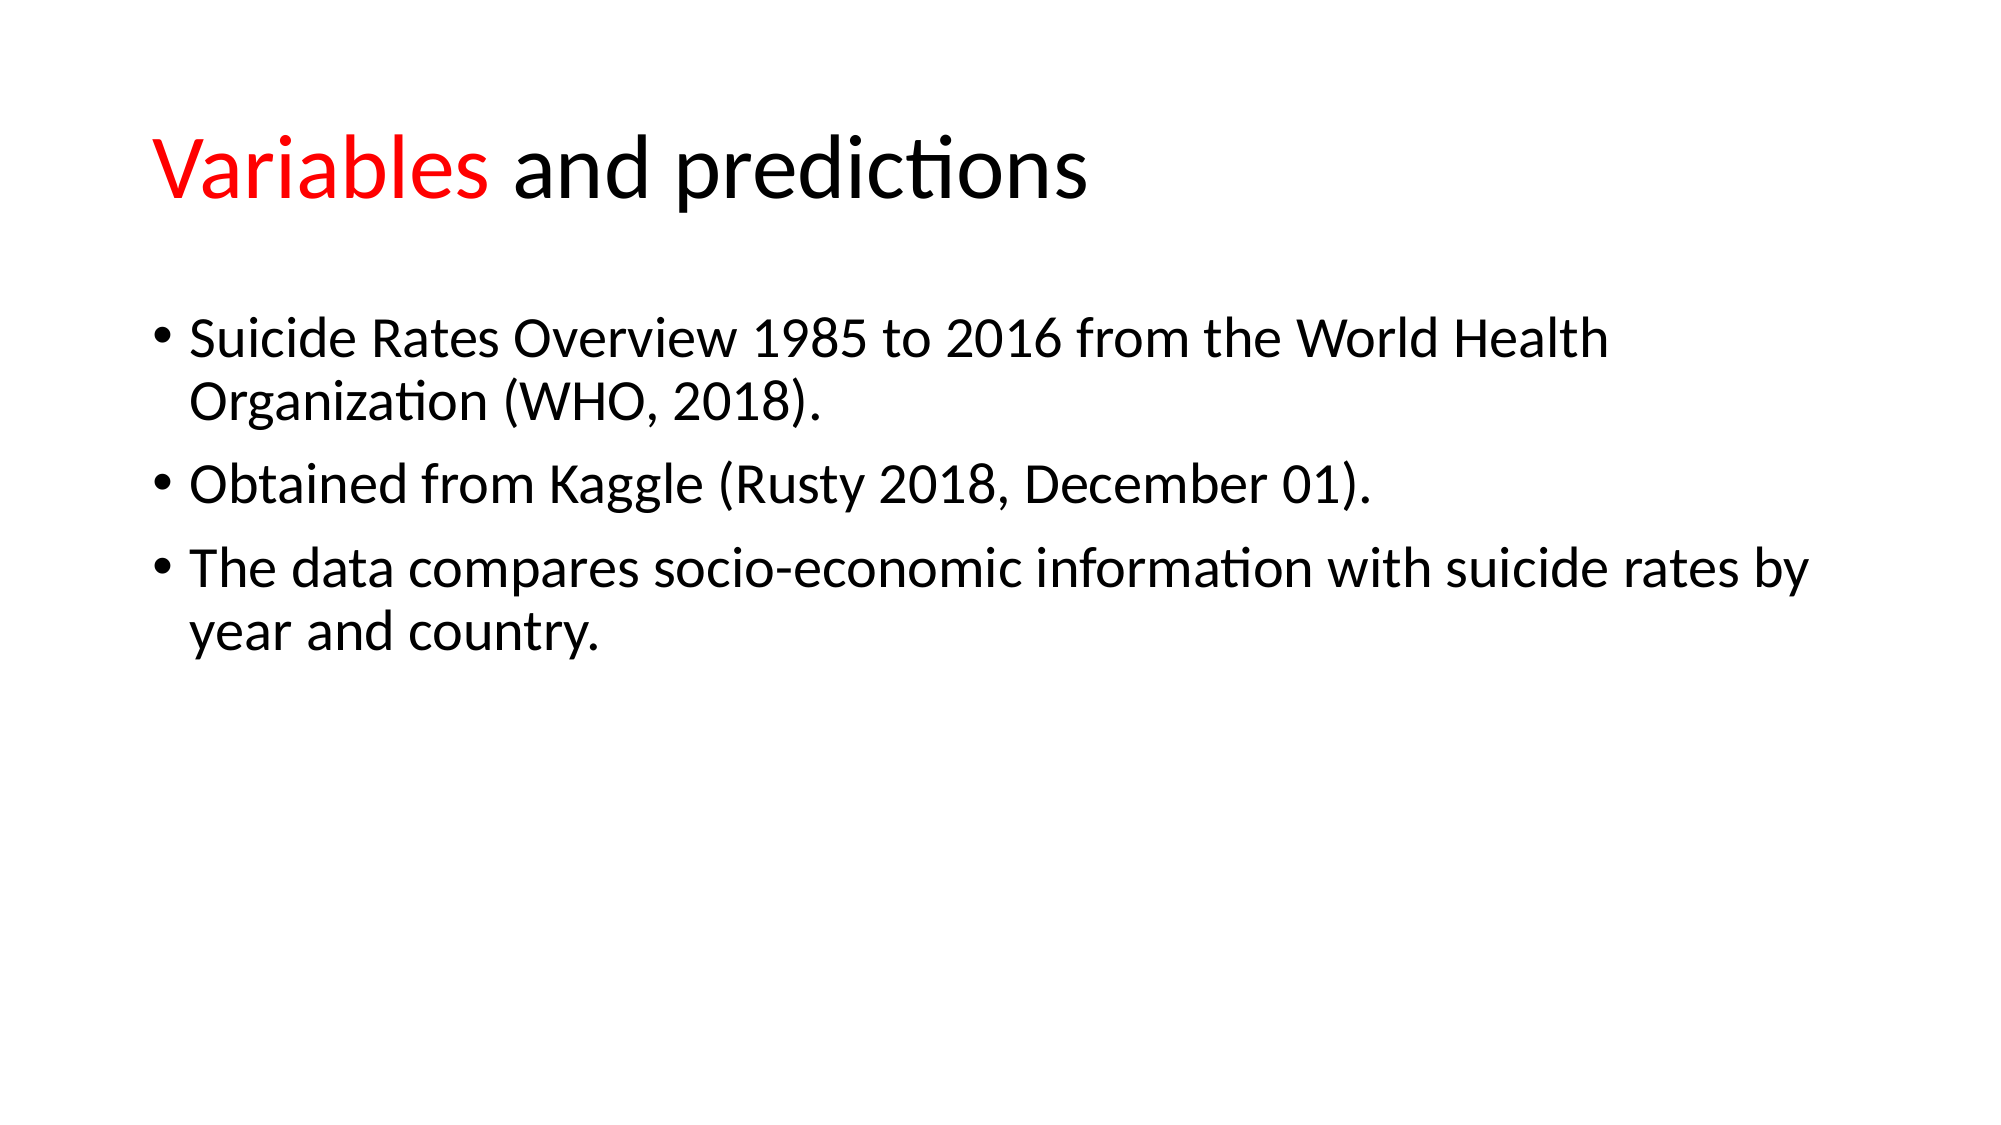

# Variables and predictions
Suicide Rates Overview 1985 to 2016 from the World Health Organization (WHO, 2018).
Obtained from Kaggle (Rusty 2018, December 01).
The data compares socio-economic information with suicide rates by year and country.